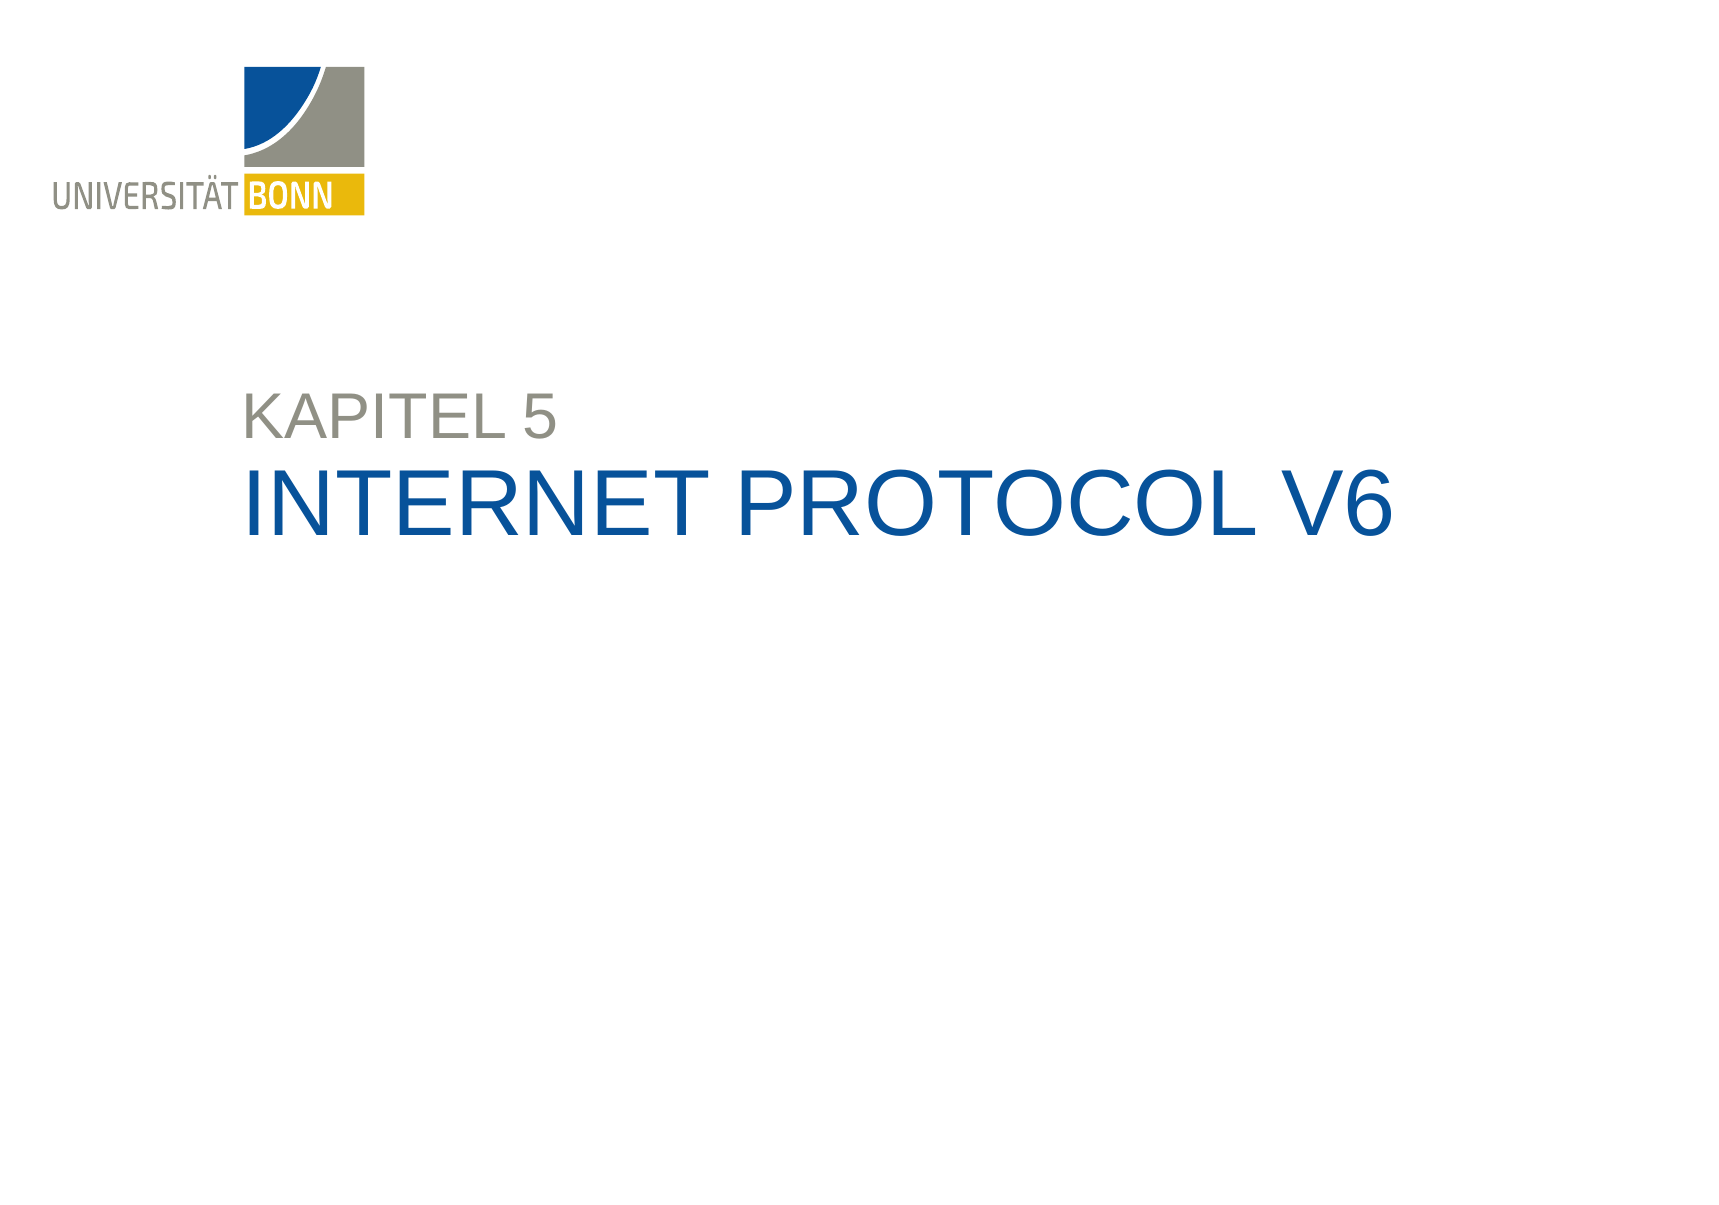

Kapitel 5
# Internet Protocol v6
23. Mai 2022
2
Matthias Wübbeling - Vorlesung Netzwerksicherheit - SoSe 2022